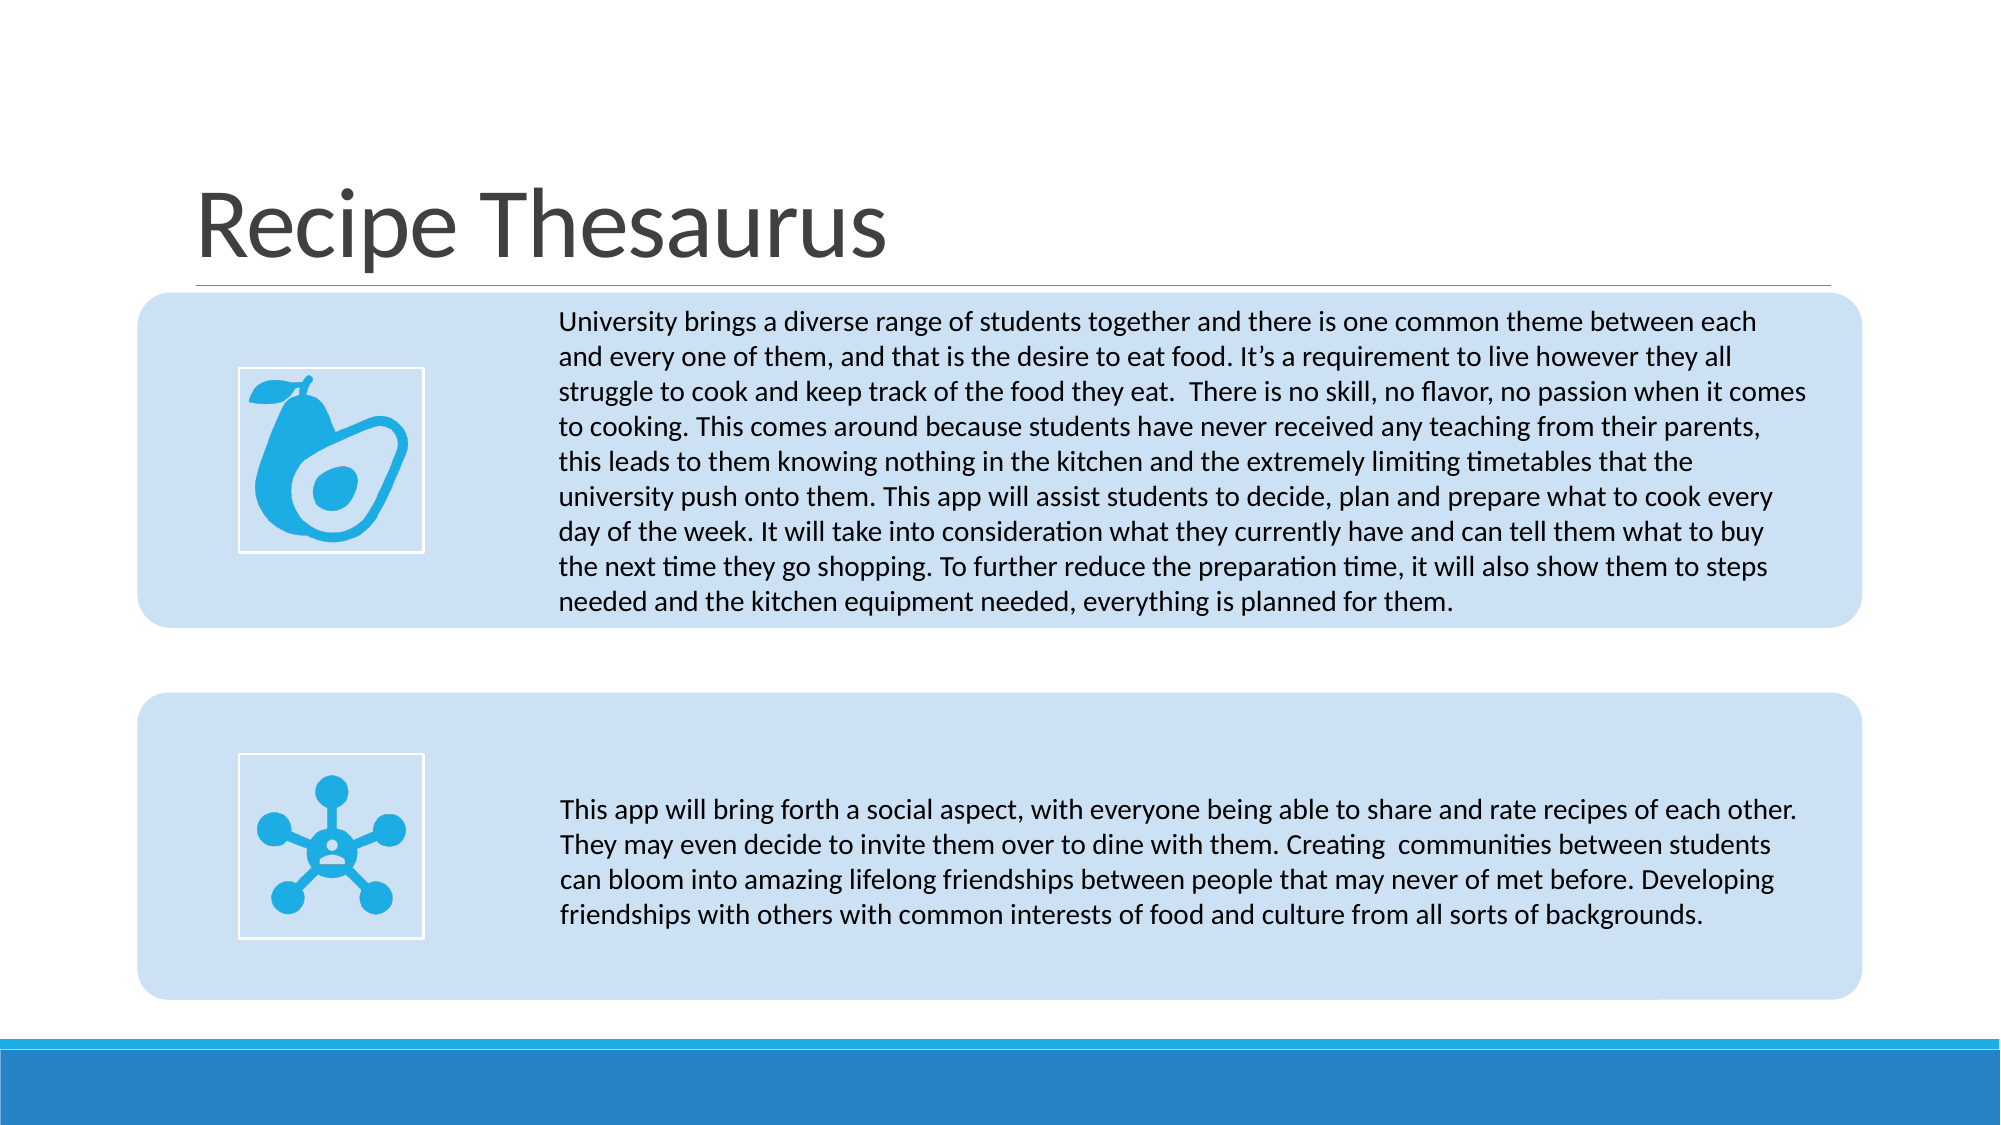

# Recipe Thesaurus
University brings a diverse range of students together and there is one common theme between each and every one of them, and that is the desire to eat food. It’s a requirement to live however they all struggle to cook and keep track of the food they eat.  There is no skill, no flavor, no passion when it comes to cooking. This comes around because students have never received any teaching from their parents, this leads to them knowing nothing in the kitchen and the extremely limiting timetables that the university push onto them. This app will assist students to decide, plan and prepare what to cook every day of the week. It will take into consideration what they currently have and can tell them what to buy the next time they go shopping. To further reduce the preparation time, it will also show them to steps needed and the kitchen equipment needed, everything is planned for them.
This app will bring forth a social aspect, with everyone being able to share and rate recipes of each other. They may even decide to invite them over to dine with them. Creating  communities between students can bloom into amazing lifelong friendships between people that may never of met before. Developing friendships with others with common interests of food and culture from all sorts of backgrounds.